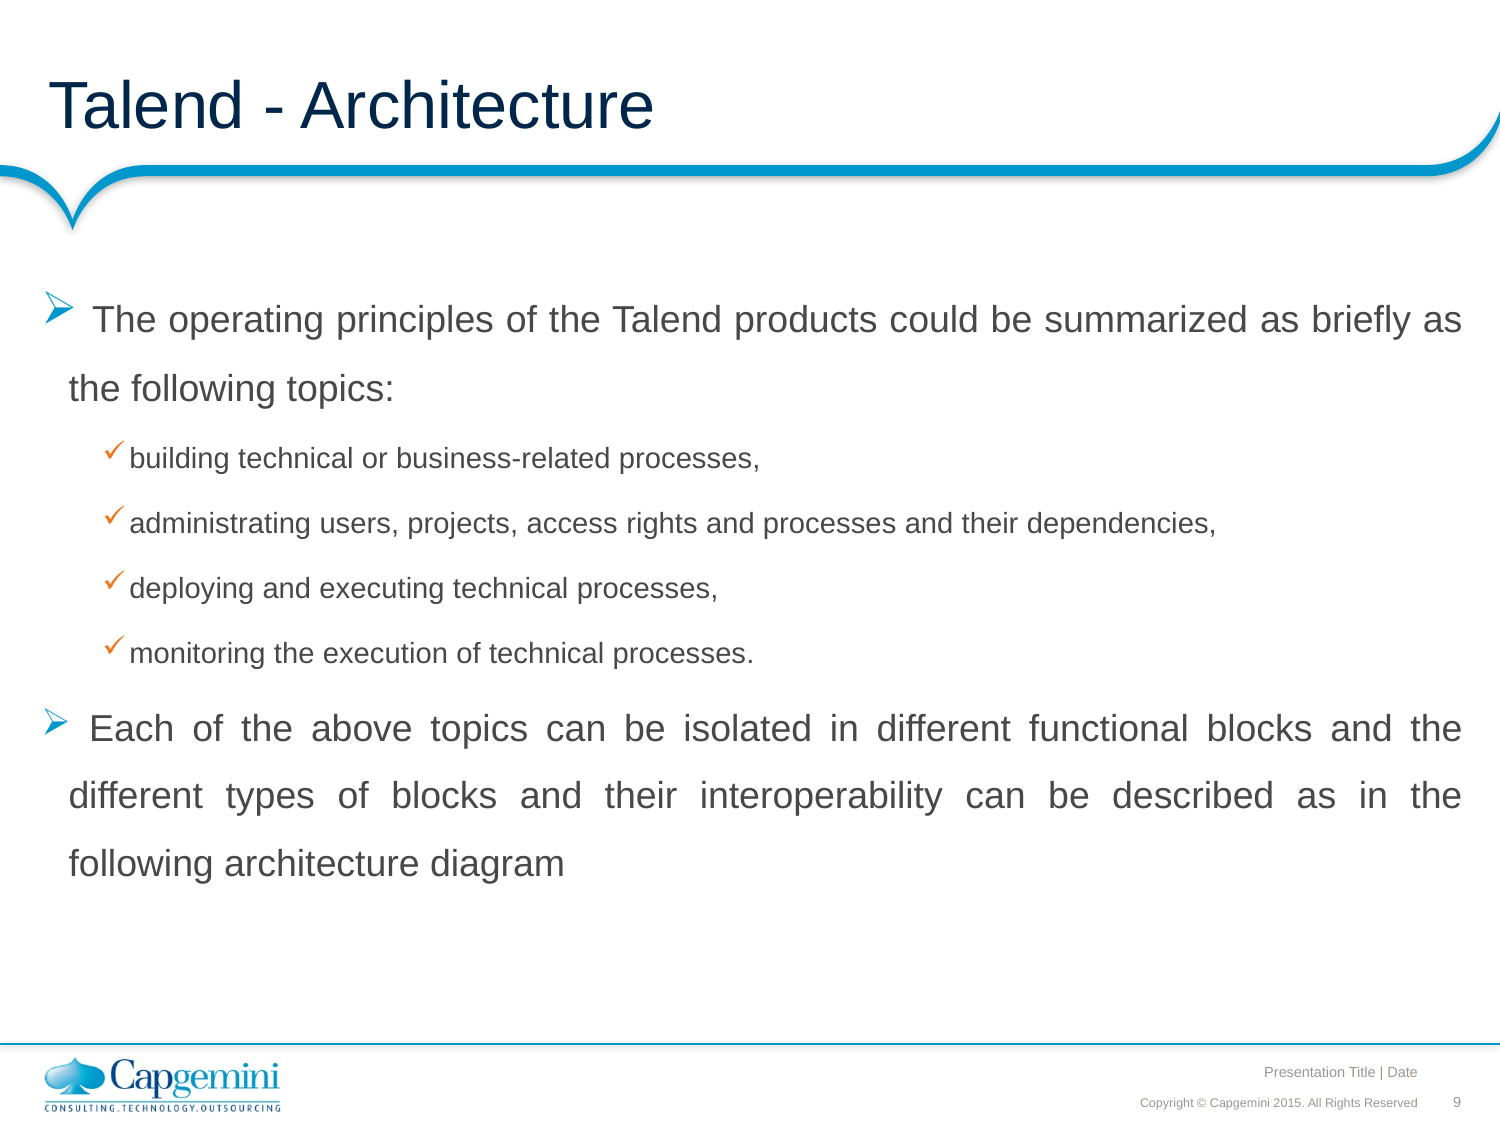

# Talend - Architecture
 The operating principles of the Talend products could be summarized as briefly as the following topics:
building technical or business-related processes,
administrating users, projects, access rights and processes and their dependencies,
deploying and executing technical processes,
monitoring the execution of technical processes.
 Each of the above topics can be isolated in different functional blocks and the different types of blocks and their interoperability can be described as in the following architecture diagram